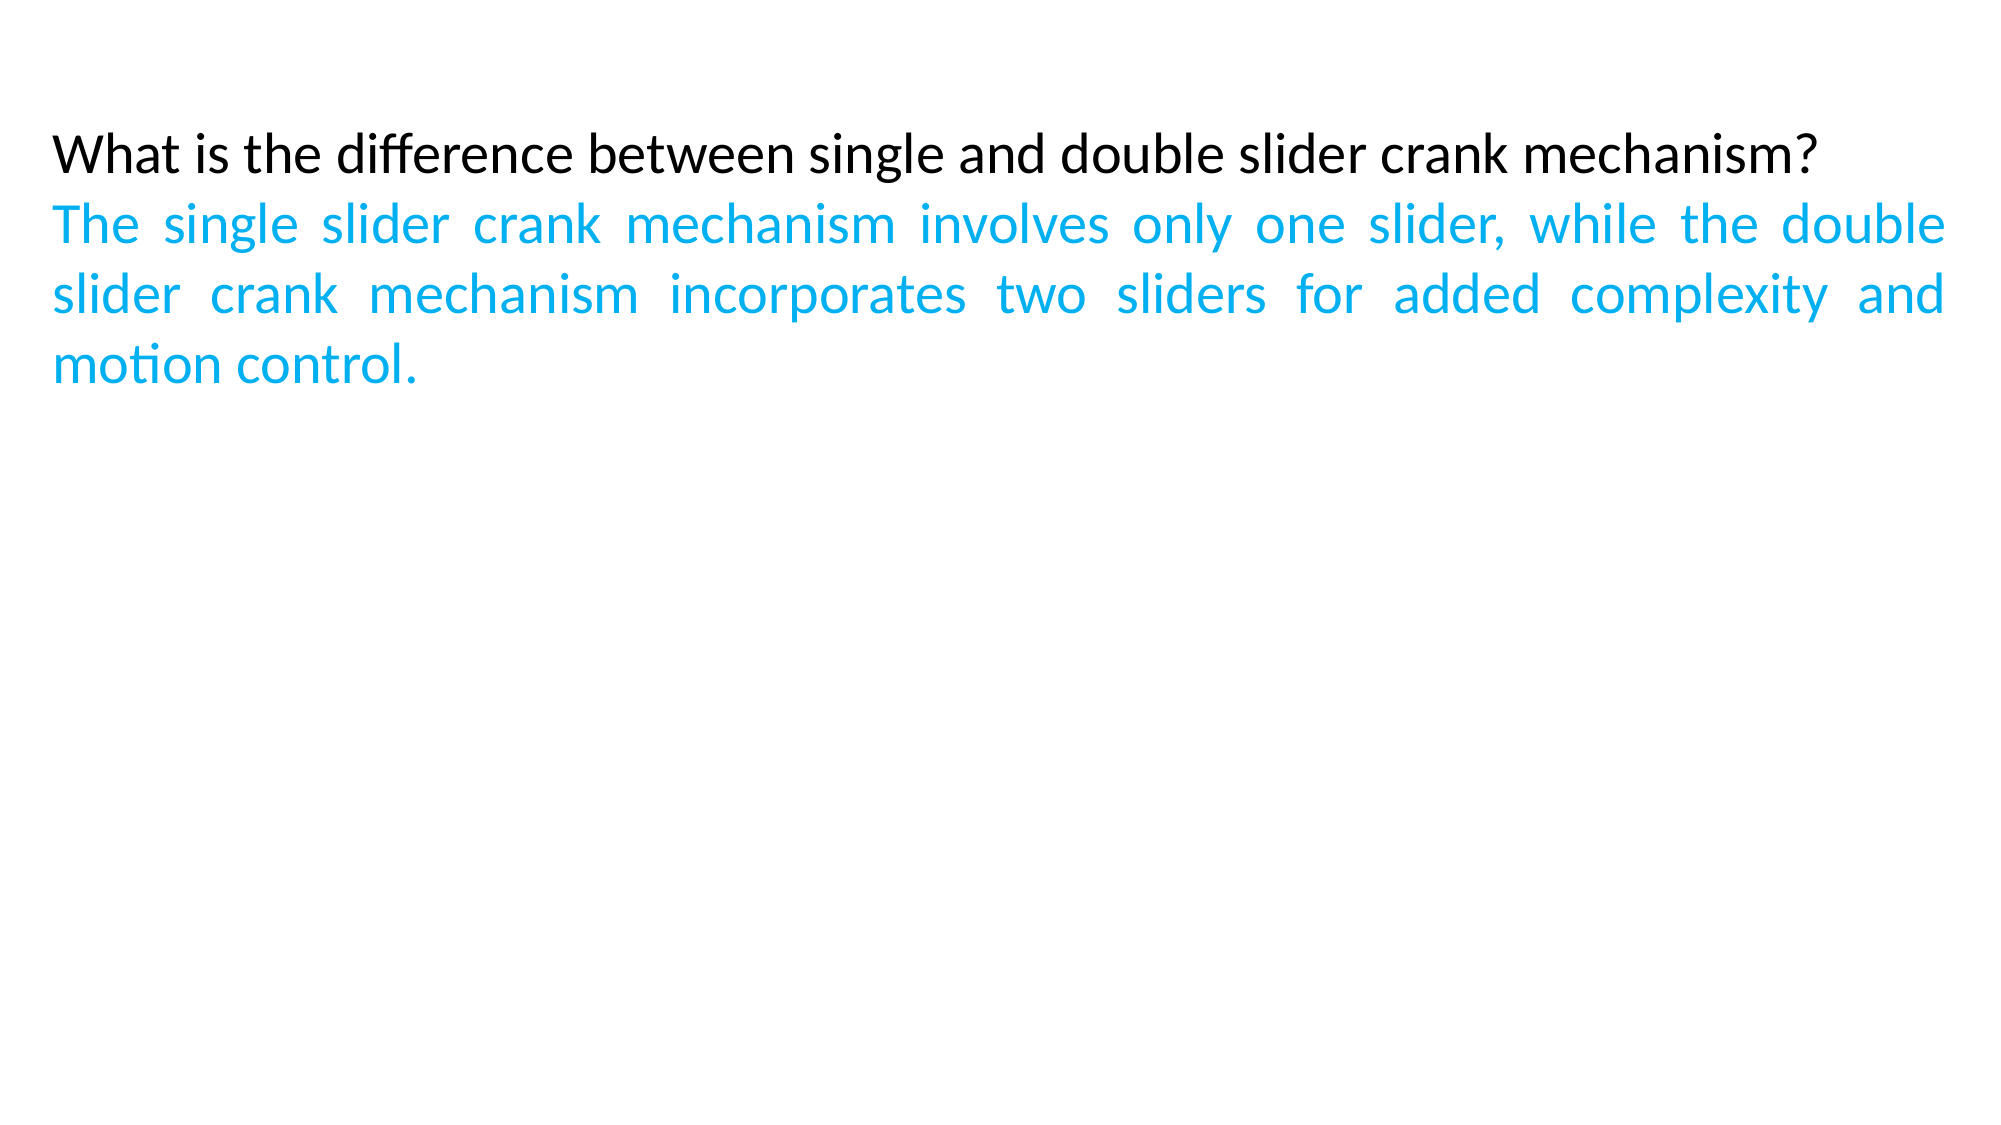

What is the difference between single and double slider crank mechanism?
The single slider crank mechanism involves only one slider, while the double slider crank mechanism incorporates two sliders for added complexity and motion control.